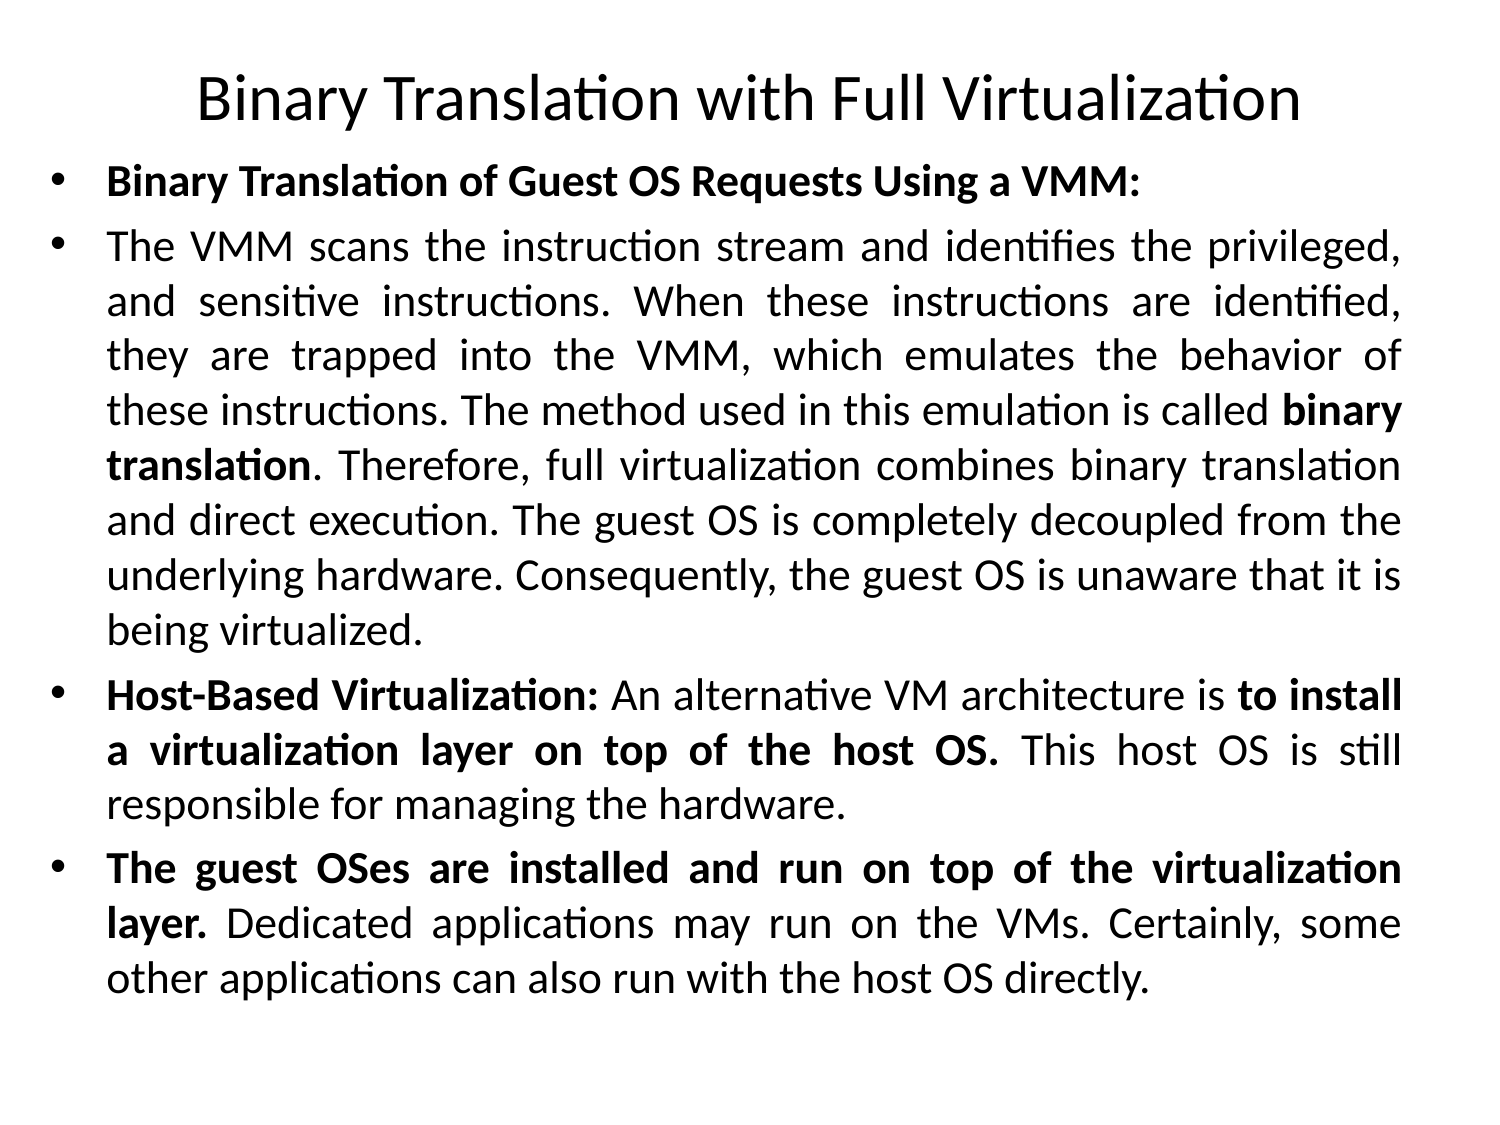

# Binary Translation with Full Virtualization
Binary Translation of Guest OS Requests Using a VMM:
The VMM scans the instruction stream and identifies the privileged, and sensitive instructions. When these instructions are identified, they are trapped into the VMM, which emulates the behavior of these instructions. The method used in this emulation is called binary translation. Therefore, full virtualization combines binary translation and direct execution. The guest OS is completely decoupled from the underlying hardware. Consequently, the guest OS is unaware that it is being virtualized.
Host-Based Virtualization: An alternative VM architecture is to install a virtualization layer on top of the host OS. This host OS is still responsible for managing the hardware.
The guest OSes are installed and run on top of the virtualization layer. Dedicated applications may run on the VMs. Certainly, some other applications can also run with the host OS directly.